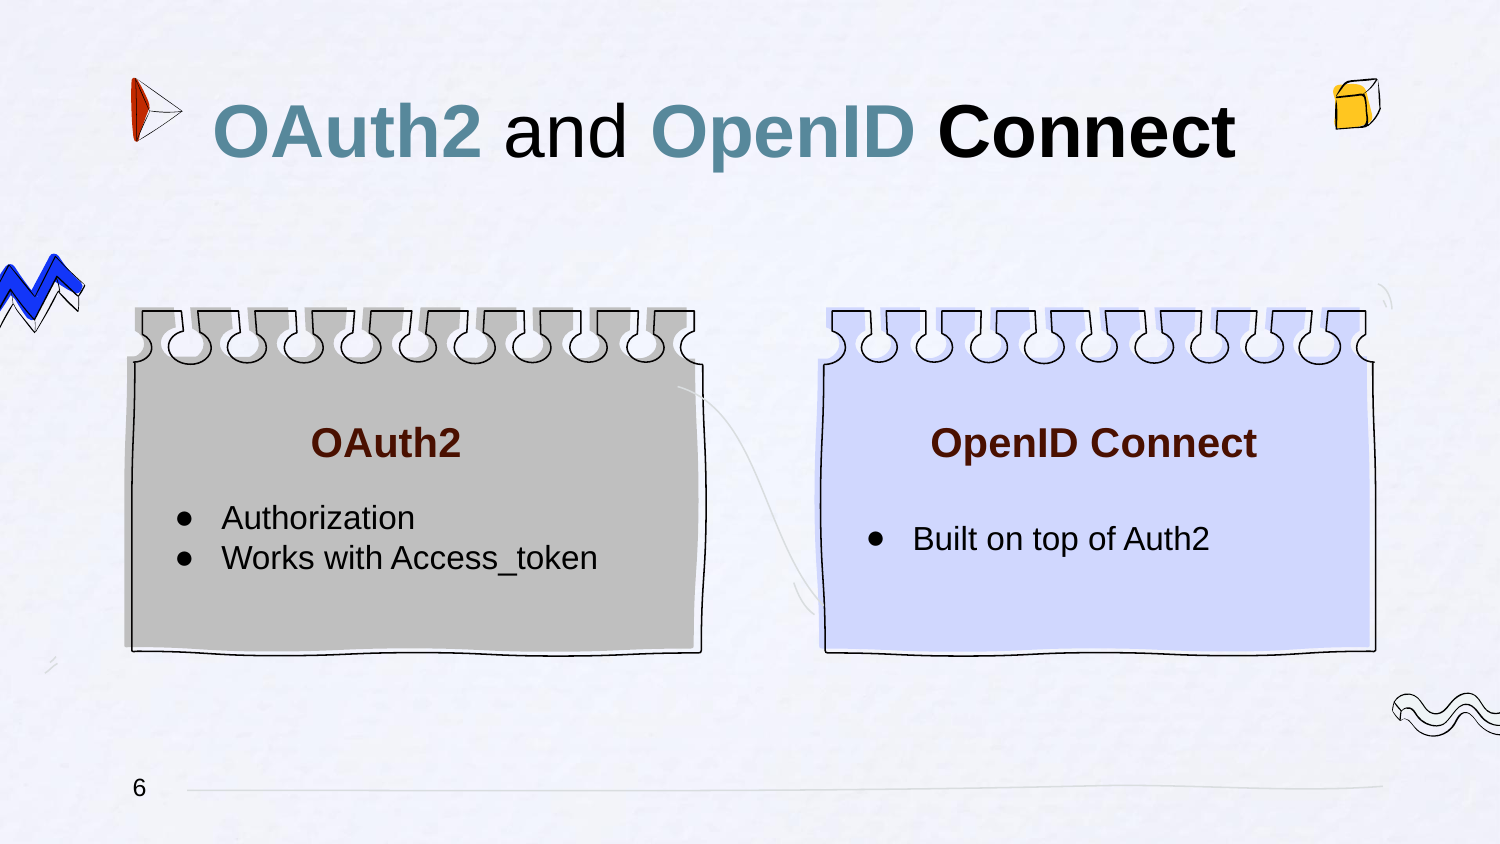

# OAuth2 and OpenID Connect

OAuth2
OpenID Connect
Authorization
Works with Access_token
Built on top of Auth2
6